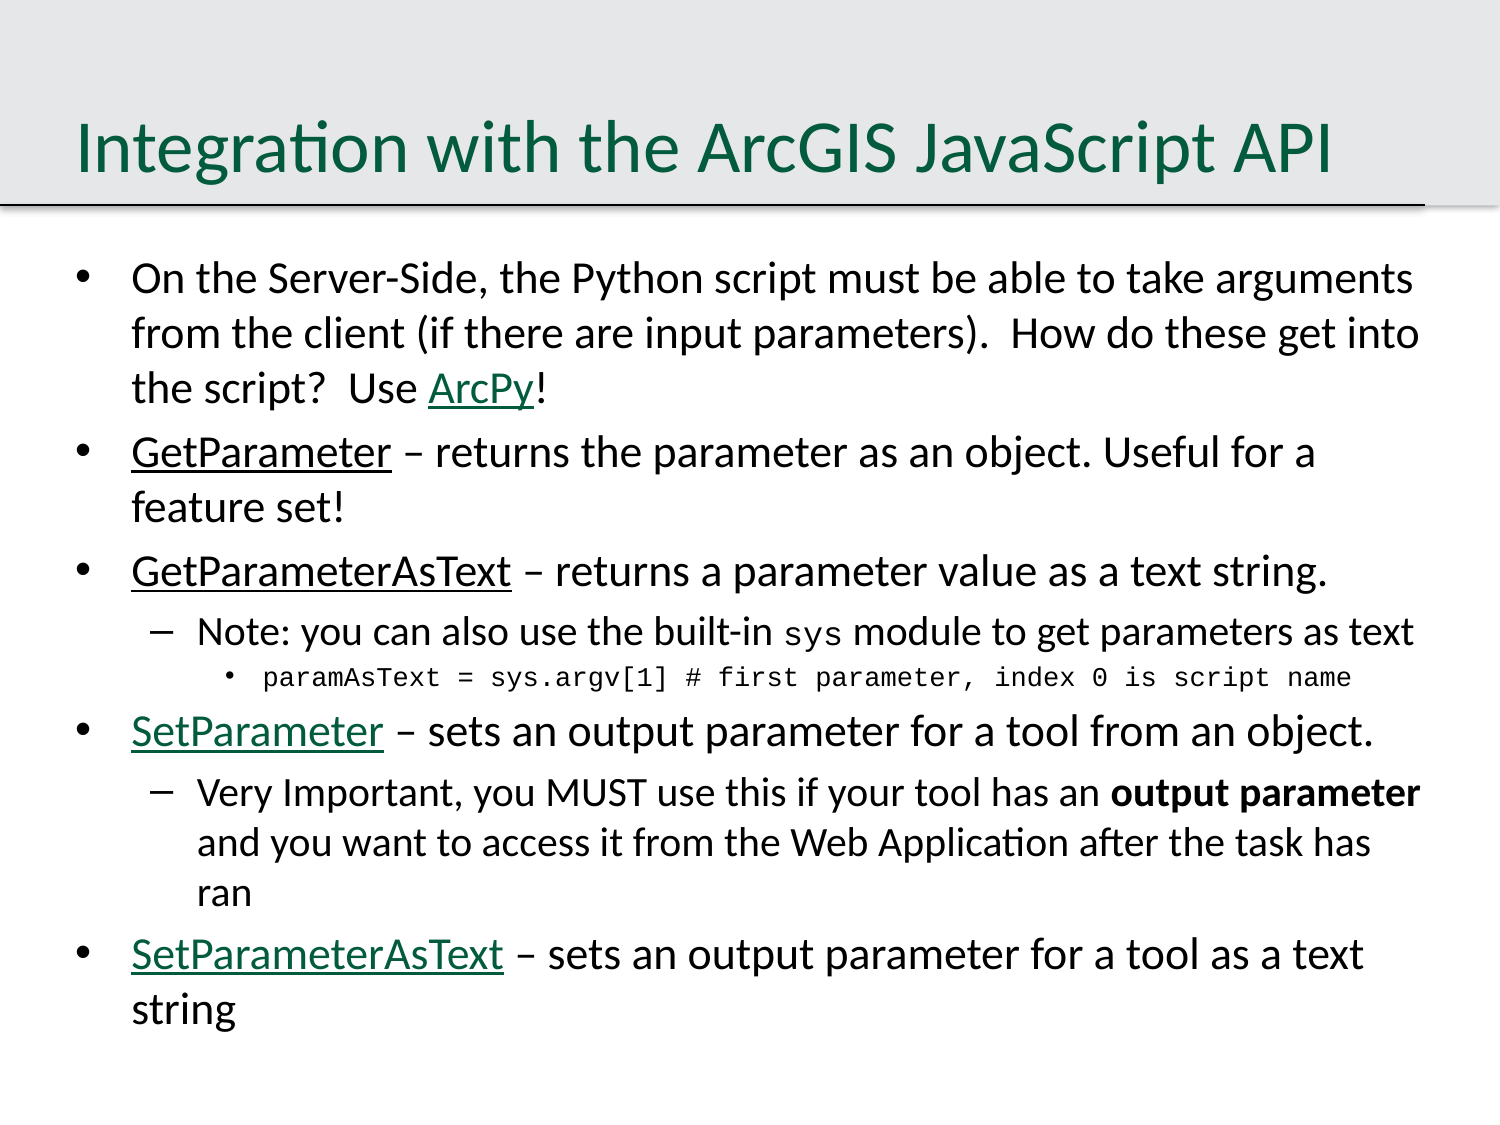

# Integration with the ArcGIS JavaScript API
On the Server-Side, the Python script must be able to take arguments from the client (if there are input parameters).  How do these get into the script?  Use ArcPy!
GetParameter – returns the parameter as an object. Useful for a feature set!
GetParameterAsText – returns a parameter value as a text string.
Note: you can also use the built-in sys module to get parameters as text
paramAsText = sys.argv[1] # first parameter, index 0 is script name
SetParameter – sets an output parameter for a tool from an object.
Very Important, you MUST use this if your tool has an output parameter and you want to access it from the Web Application after the task has ran
SetParameterAsText – sets an output parameter for a tool as a text string